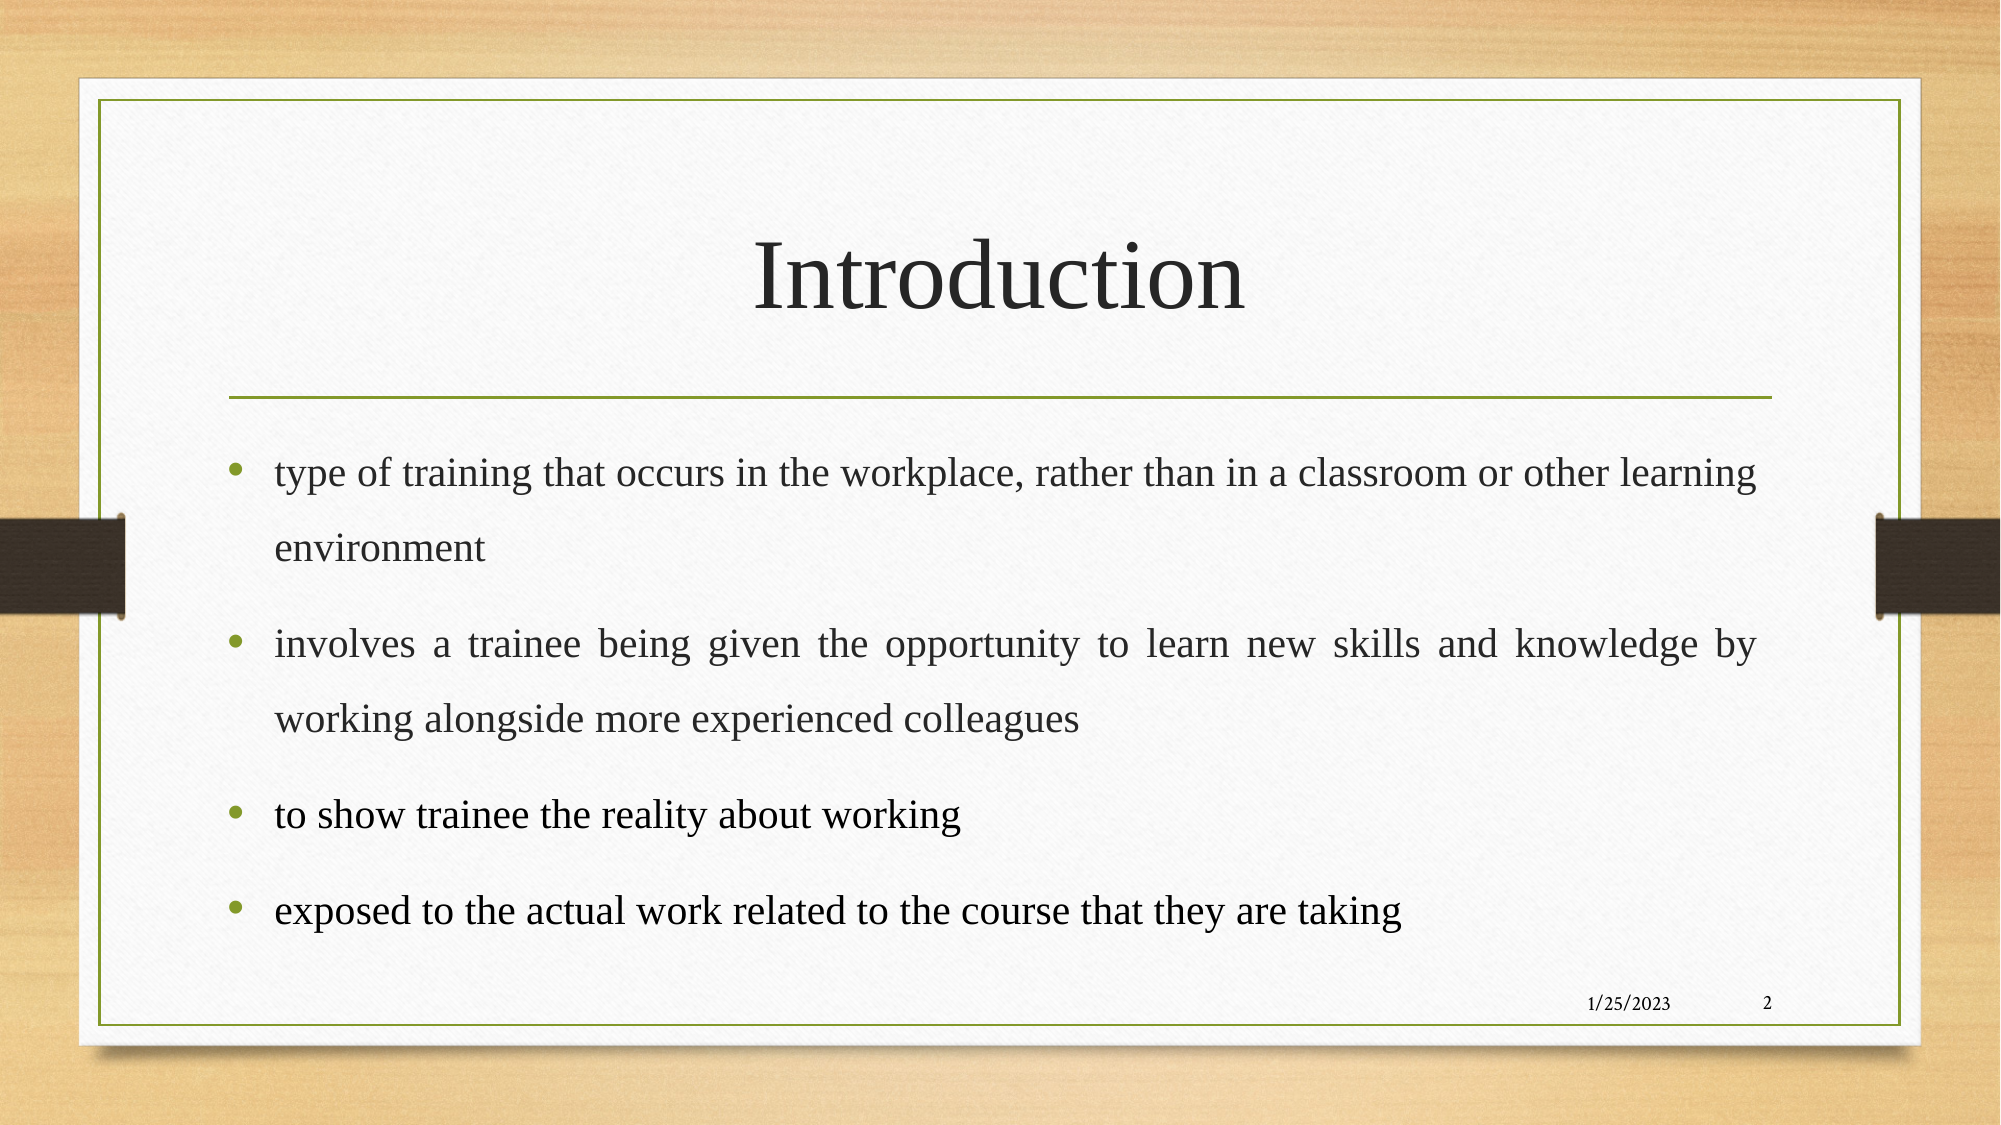

# Introduction
type of training that occurs in the workplace, rather than in a classroom or other learning environment
involves a trainee being given the opportunity to learn new skills and knowledge by working alongside more experienced colleagues
to show trainee the reality about working
exposed to the actual work related to the course that they are taking

1/25/2023
2